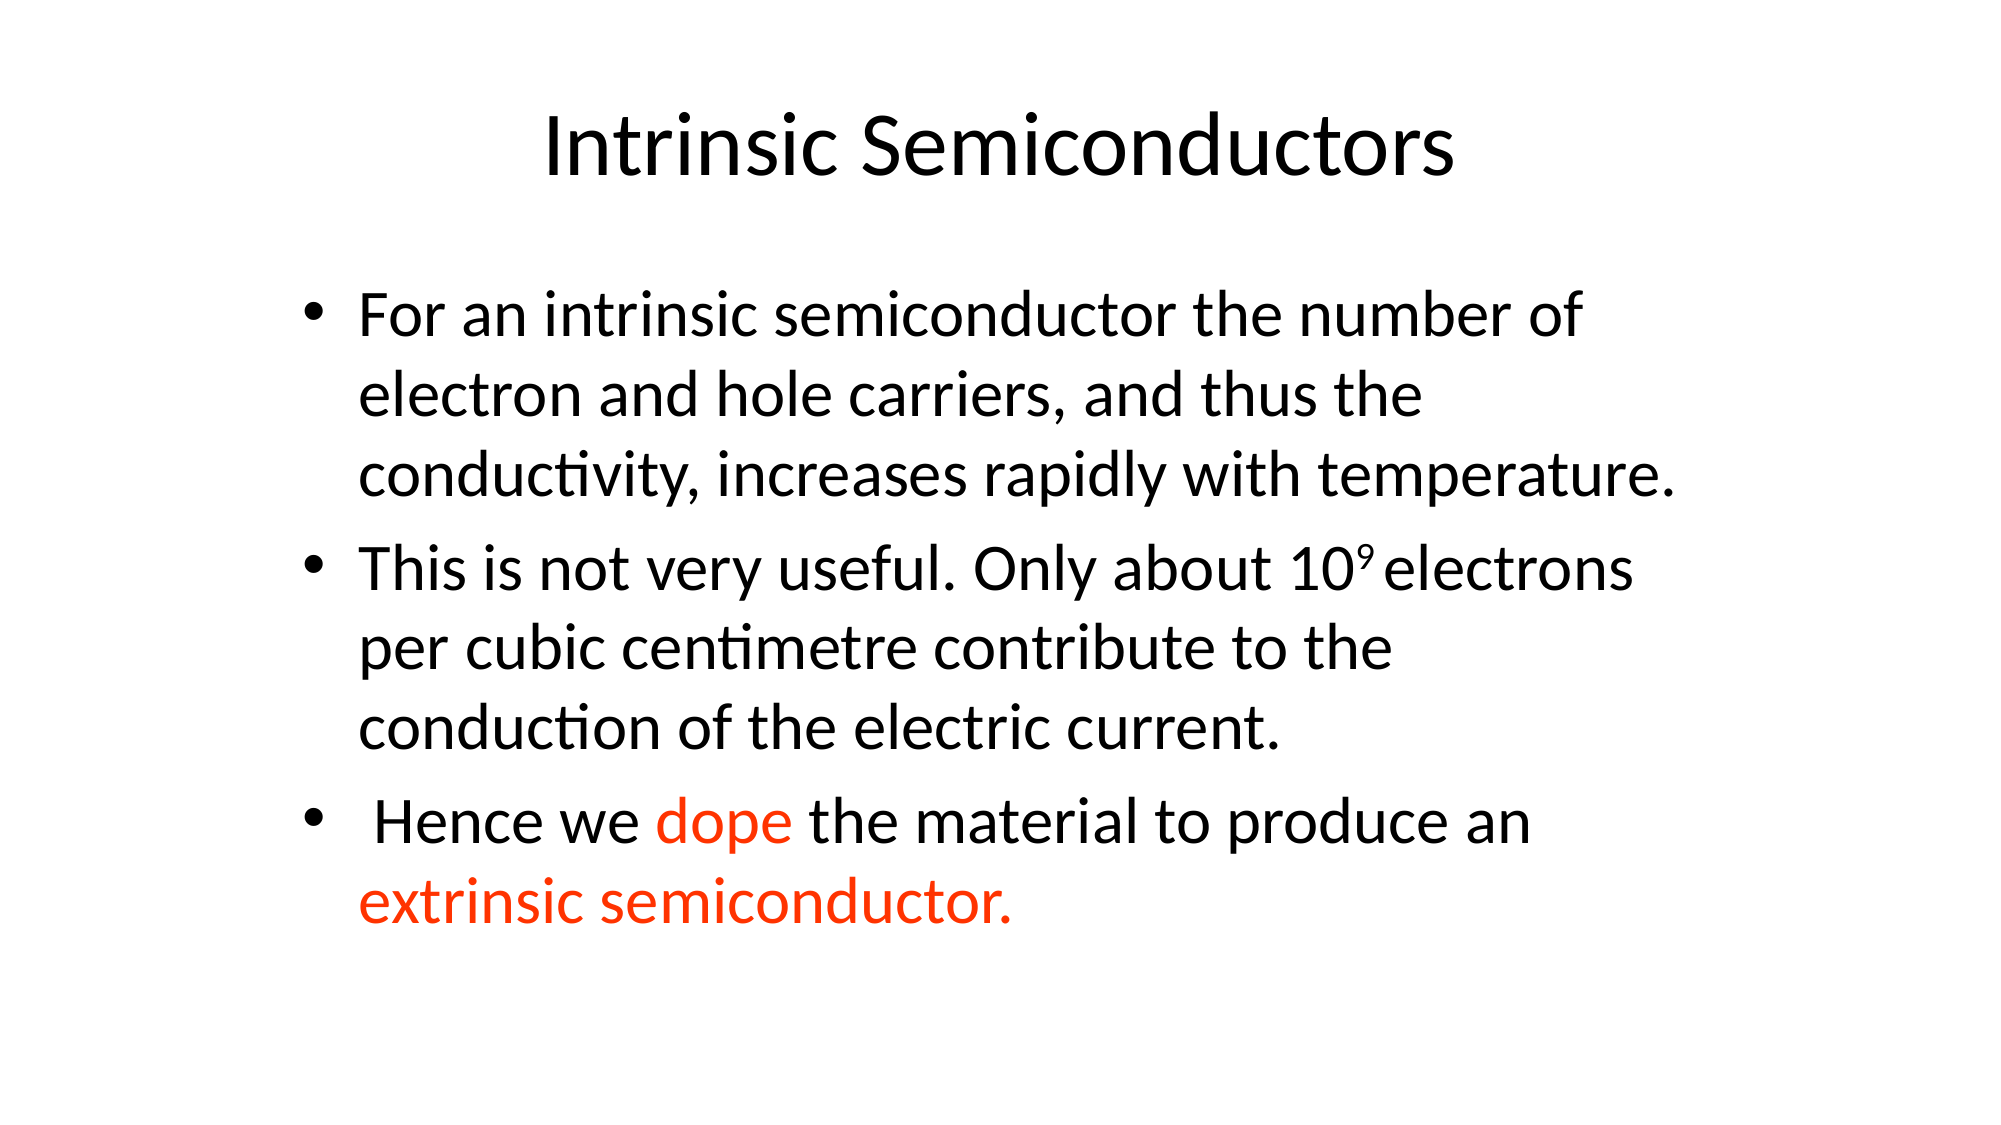

# Intrinsic Semiconductors
For an intrinsic semiconductor the number of electron and hole carriers, and thus the conductivity, increases rapidly with temperature.
This is not very useful. Only about 109 electrons per cubic centimetre contribute to the conduction of the electric current.
 Hence we dope the material to produce an extrinsic semiconductor.